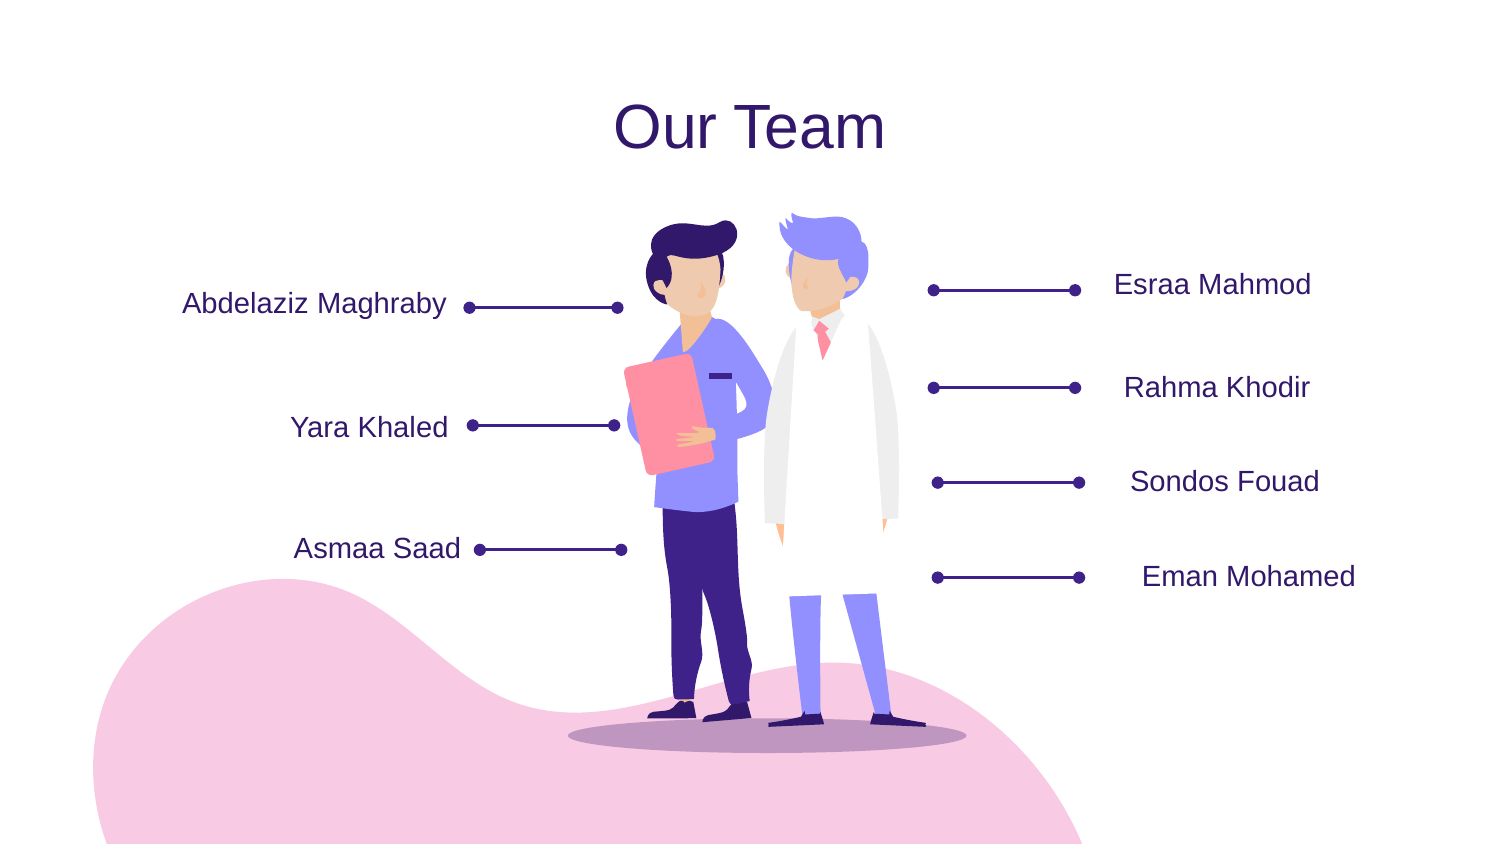

# Our Team

Esraa Mahmod
Abdelaziz Maghraby
Rahma Khodir
Yara Khaled
Sondos Fouad
Asmaa Saad
Eman Mohamed